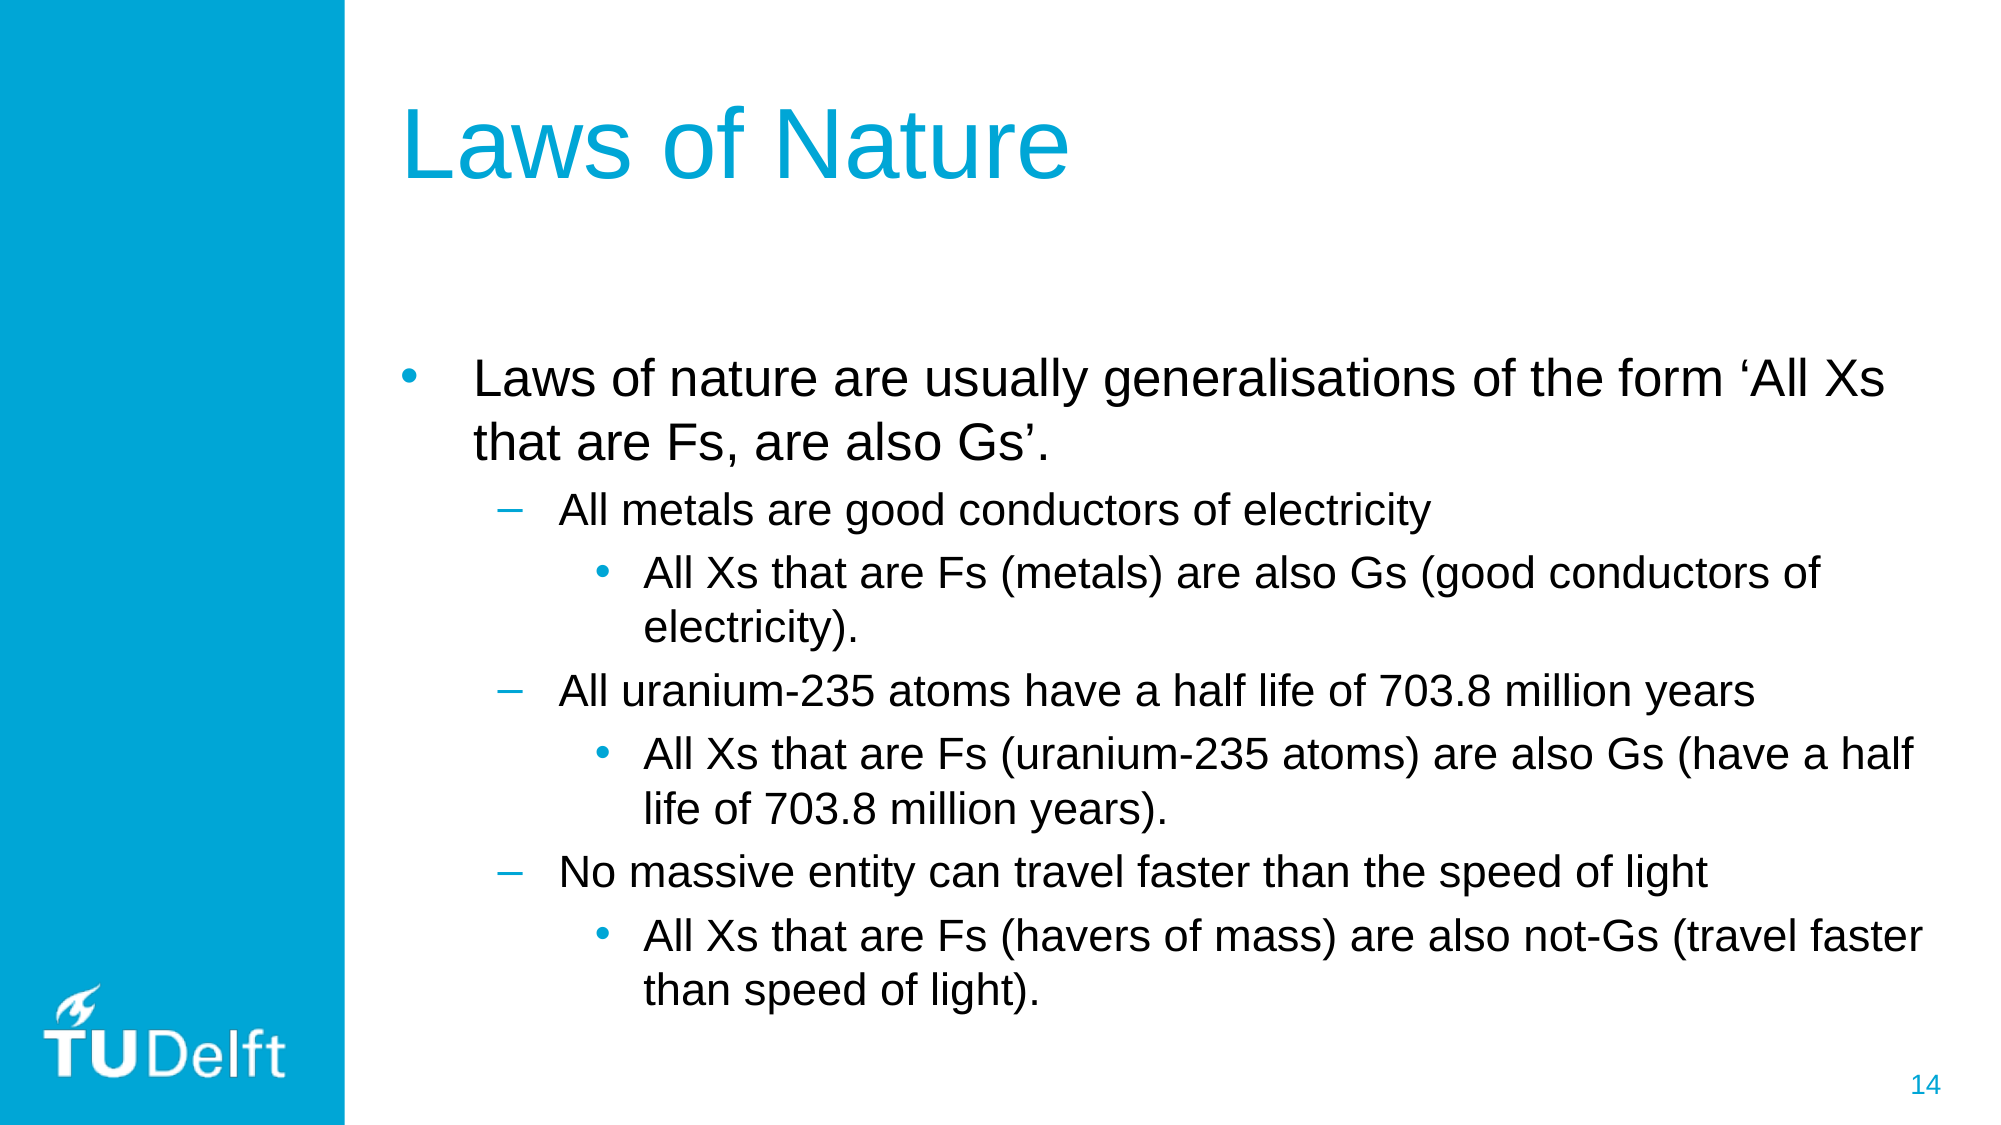

# Laws of Nature

Laws of nature are usually generalisations of the form ‘All Xs that are Fs, are also Gs’.
All metals are good conductors of electricity
All Xs that are Fs (metals) are also Gs (good conductors of electricity).
All uranium-235 atoms have a half life of 703.8 million years
All Xs that are Fs (uranium-235 atoms) are also Gs (have a half life of 703.8 million years).
No massive entity can travel faster than the speed of light
All Xs that are Fs (havers of mass) are also not-Gs (travel faster than speed of light).